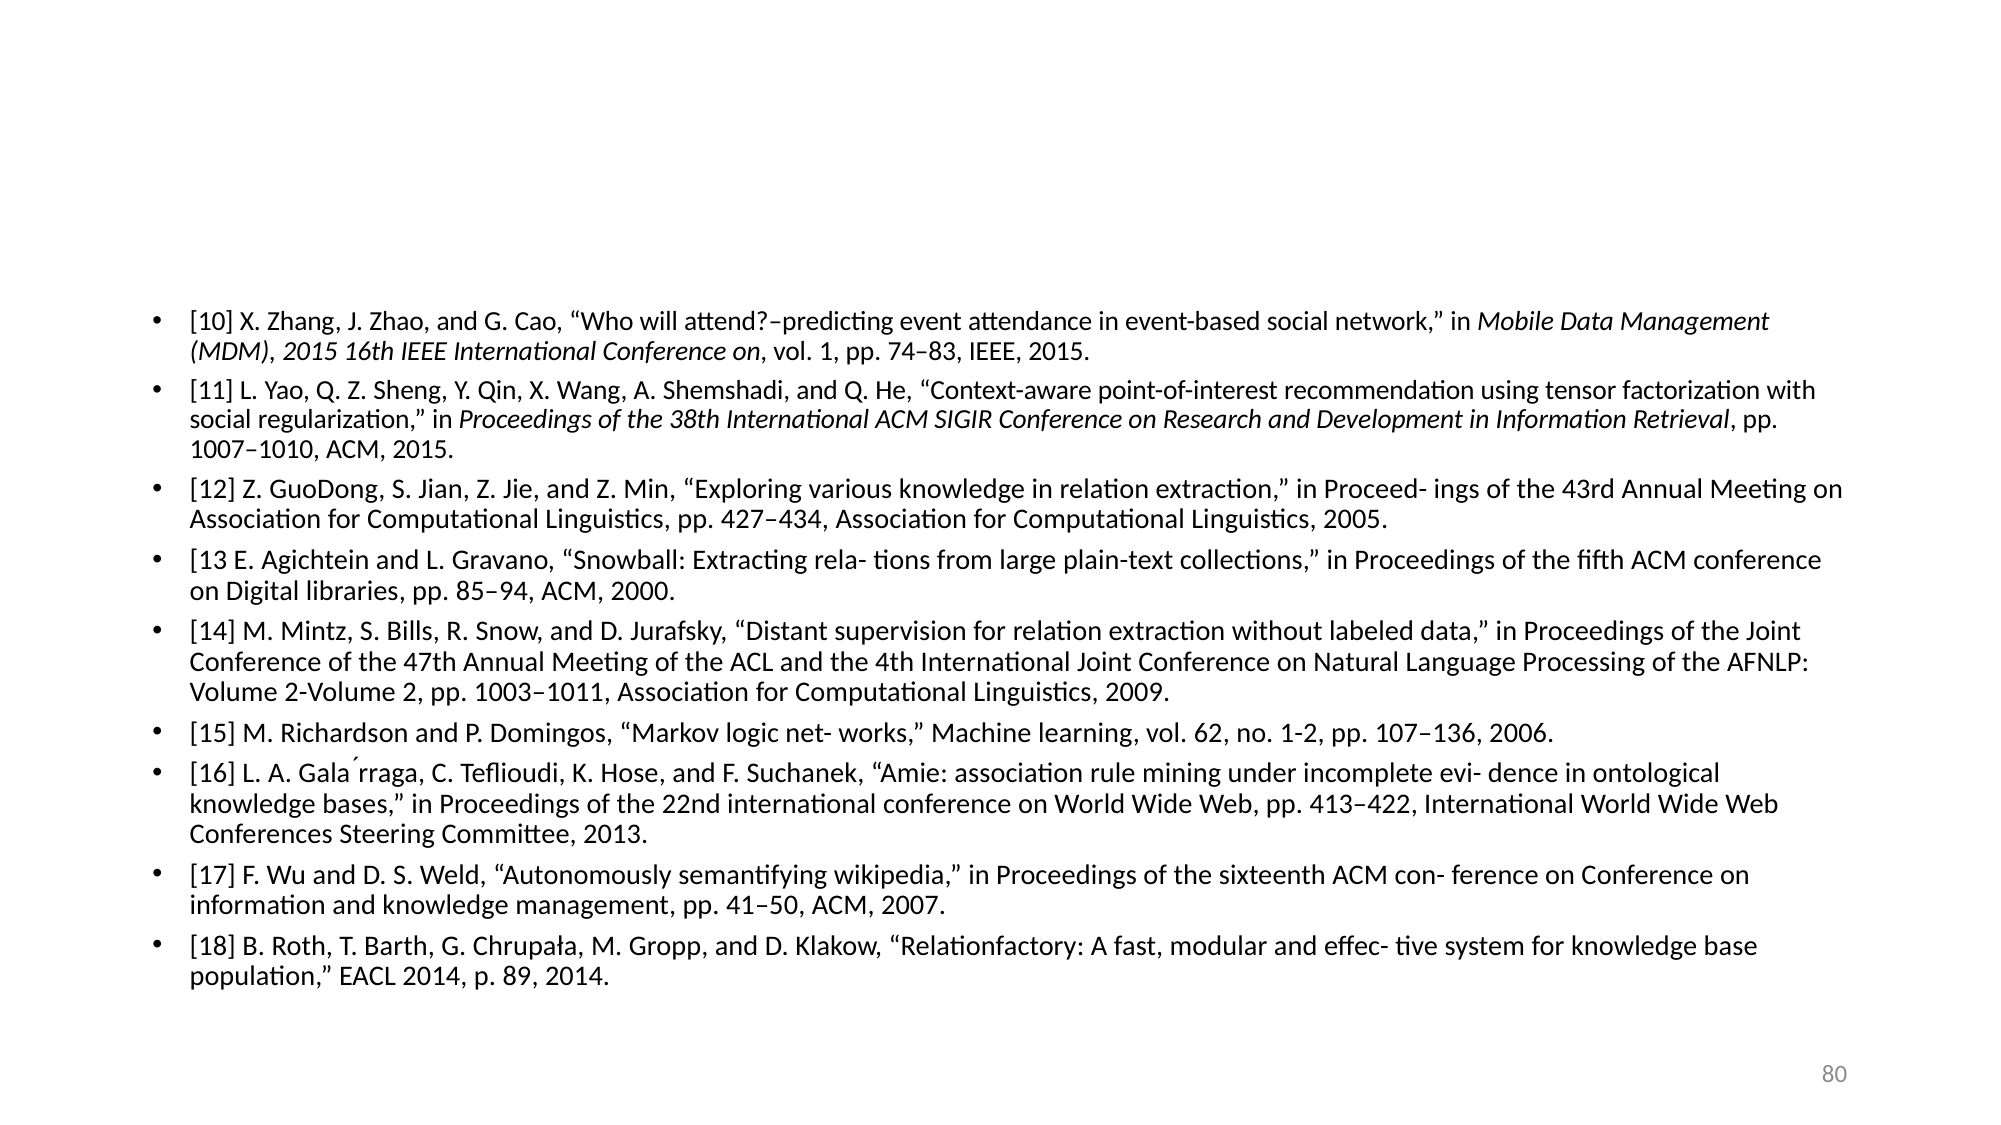

#
[10] X. Zhang, J. Zhao, and G. Cao, “Who will attend?–predicting event attendance in event-based social network,” in Mobile Data Management (MDM), 2015 16th IEEE International Conference on, vol. 1, pp. 74–83, IEEE, 2015.
[11] L. Yao, Q. Z. Sheng, Y. Qin, X. Wang, A. Shemshadi, and Q. He, “Context-aware point-of-interest recommendation using tensor factorization with social regularization,” in Proceedings of the 38th International ACM SIGIR Conference on Research and Development in Information Retrieval, pp. 1007–1010, ACM, 2015.
[12] Z. GuoDong, S. Jian, Z. Jie, and Z. Min, “Exploring various knowledge in relation extraction,” in Proceed- ings of the 43rd Annual Meeting on Association for Computational Linguistics, pp. 427–434, Association for Computational Linguistics, 2005.
[13 E. Agichtein and L. Gravano, “Snowball: Extracting rela- tions from large plain-text collections,” in Proceedings of the fifth ACM conference on Digital libraries, pp. 85–94, ACM, 2000.
[14] M. Mintz, S. Bills, R. Snow, and D. Jurafsky, “Distant supervision for relation extraction without labeled data,” in Proceedings of the Joint Conference of the 47th Annual Meeting of the ACL and the 4th International Joint Conference on Natural Language Processing of the AFNLP: Volume 2-Volume 2, pp. 1003–1011, Association for Computational Linguistics, 2009.
[15] M. Richardson and P. Domingos, “Markov logic net- works,” Machine learning, vol. 62, no. 1-2, pp. 107–136, 2006.
[16] L. A. Gala ́rraga, C. Teflioudi, K. Hose, and F. Suchanek, “Amie: association rule mining under incomplete evi- dence in ontological knowledge bases,” in Proceedings of the 22nd international conference on World Wide Web, pp. 413–422, International World Wide Web Conferences Steering Committee, 2013.
[17] F. Wu and D. S. Weld, “Autonomously semantifying wikipedia,” in Proceedings of the sixteenth ACM con- ference on Conference on information and knowledge management, pp. 41–50, ACM, 2007.
[18] B. Roth, T. Barth, G. Chrupała, M. Gropp, and D. Klakow, “Relationfactory: A fast, modular and effec- tive system for knowledge base population,” EACL 2014, p. 89, 2014.

80